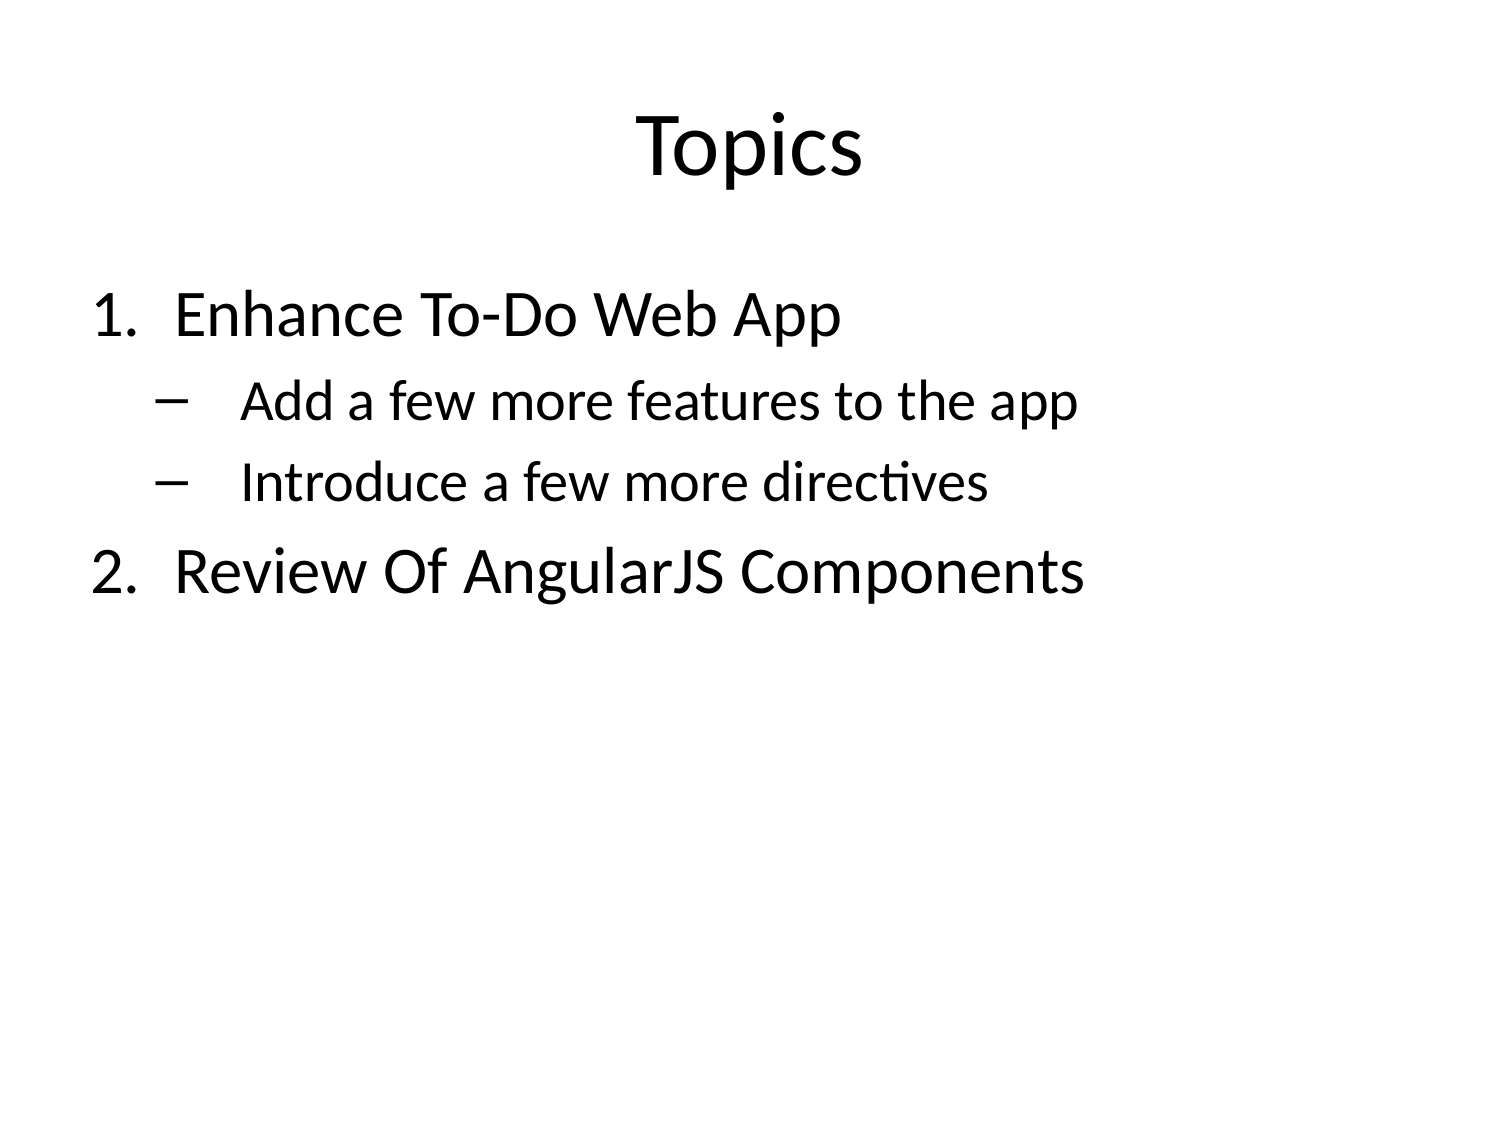

# Topics
Enhance To-Do Web App
Add a few more features to the app
Introduce a few more directives
Review Of AngularJS Components